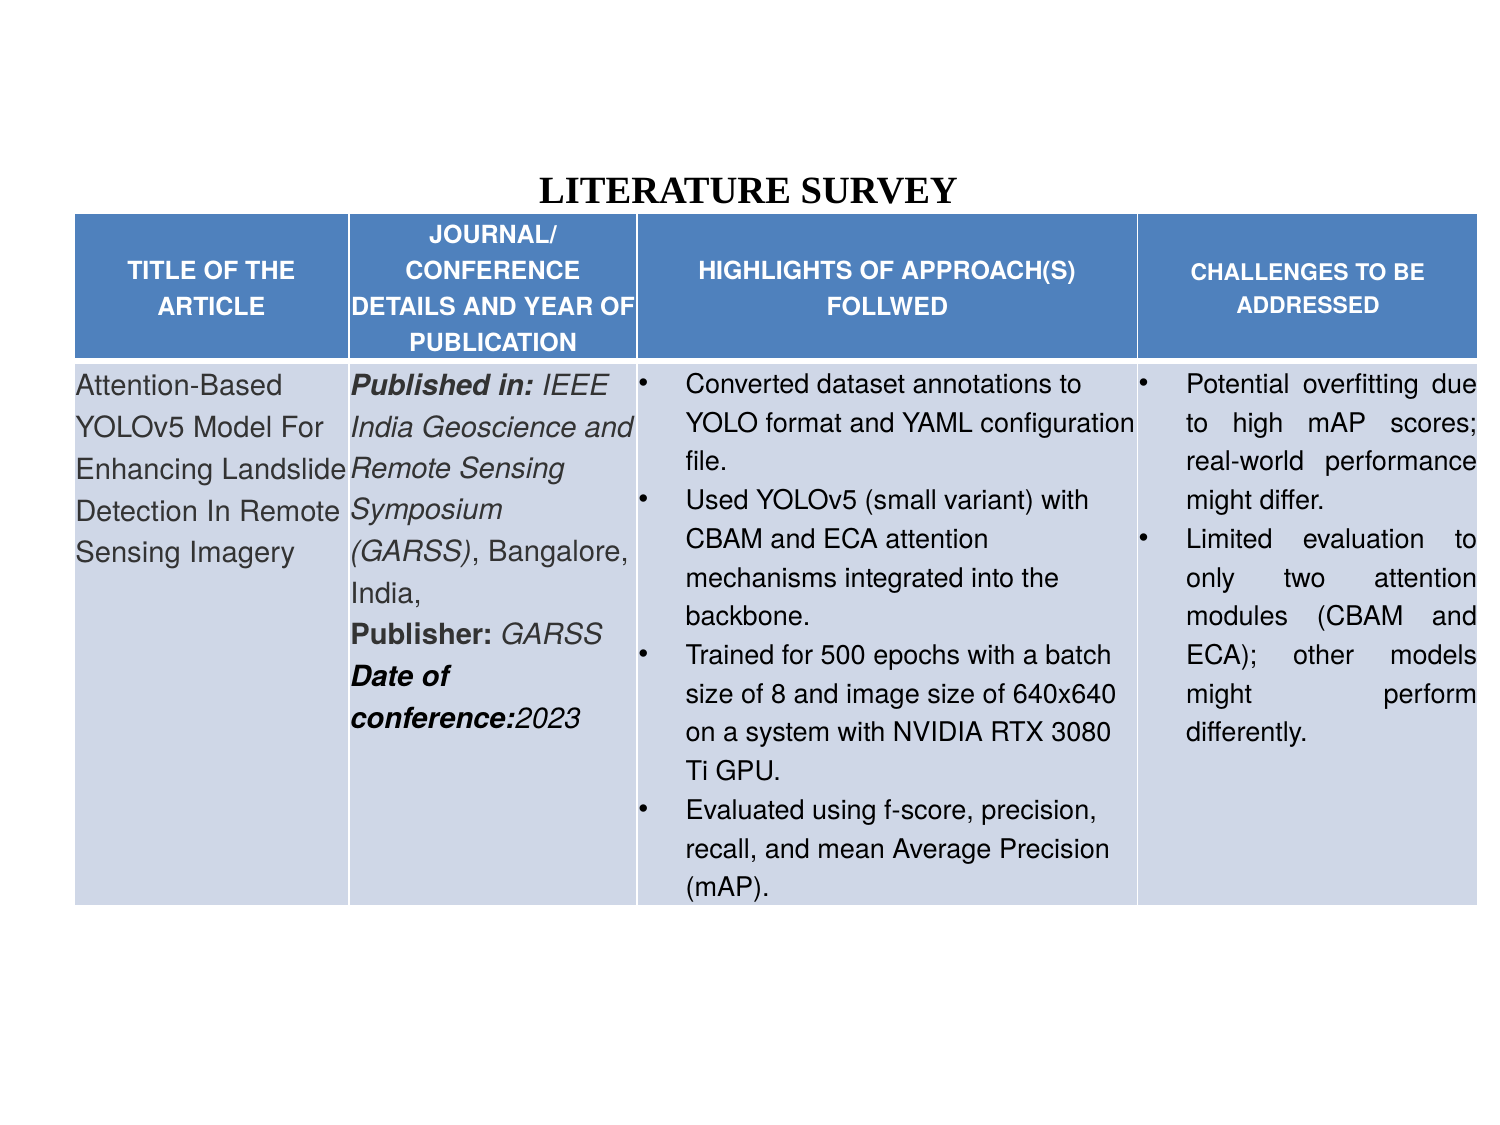

# LITERATURE SURVEY
| TITLE OF THE ARTICLE | JOURNAL/CONFERENCE DETAILS AND YEAR OF PUBLICATION | HIGHLIGHTS OF APPROACH(S) FOLLWED | CHALLENGES TO BE ADDRESSED |
| --- | --- | --- | --- |
| Attention-Based YOLOv5 Model For Enhancing Landslide Detection In Remote Sensing Imagery | Published in: IEEE India Geoscience and Remote Sensing Symposium (GARSS), Bangalore, India, Publisher: GARSS Date of conference:2023 | Converted dataset annotations to YOLO format and YAML configuration file. Used YOLOv5 (small variant) with CBAM and ECA attention mechanisms integrated into the backbone. Trained for 500 epochs with a batch size of 8 and image size of 640x640 on a system with NVIDIA RTX 3080 Ti GPU. Evaluated using f-score, precision, recall, and mean Average Precision (mAP). | Potential overfitting due to high mAP scores; real-world performance might differ. Limited evaluation to only two attention modules (CBAM and ECA); other models might perform differently. |